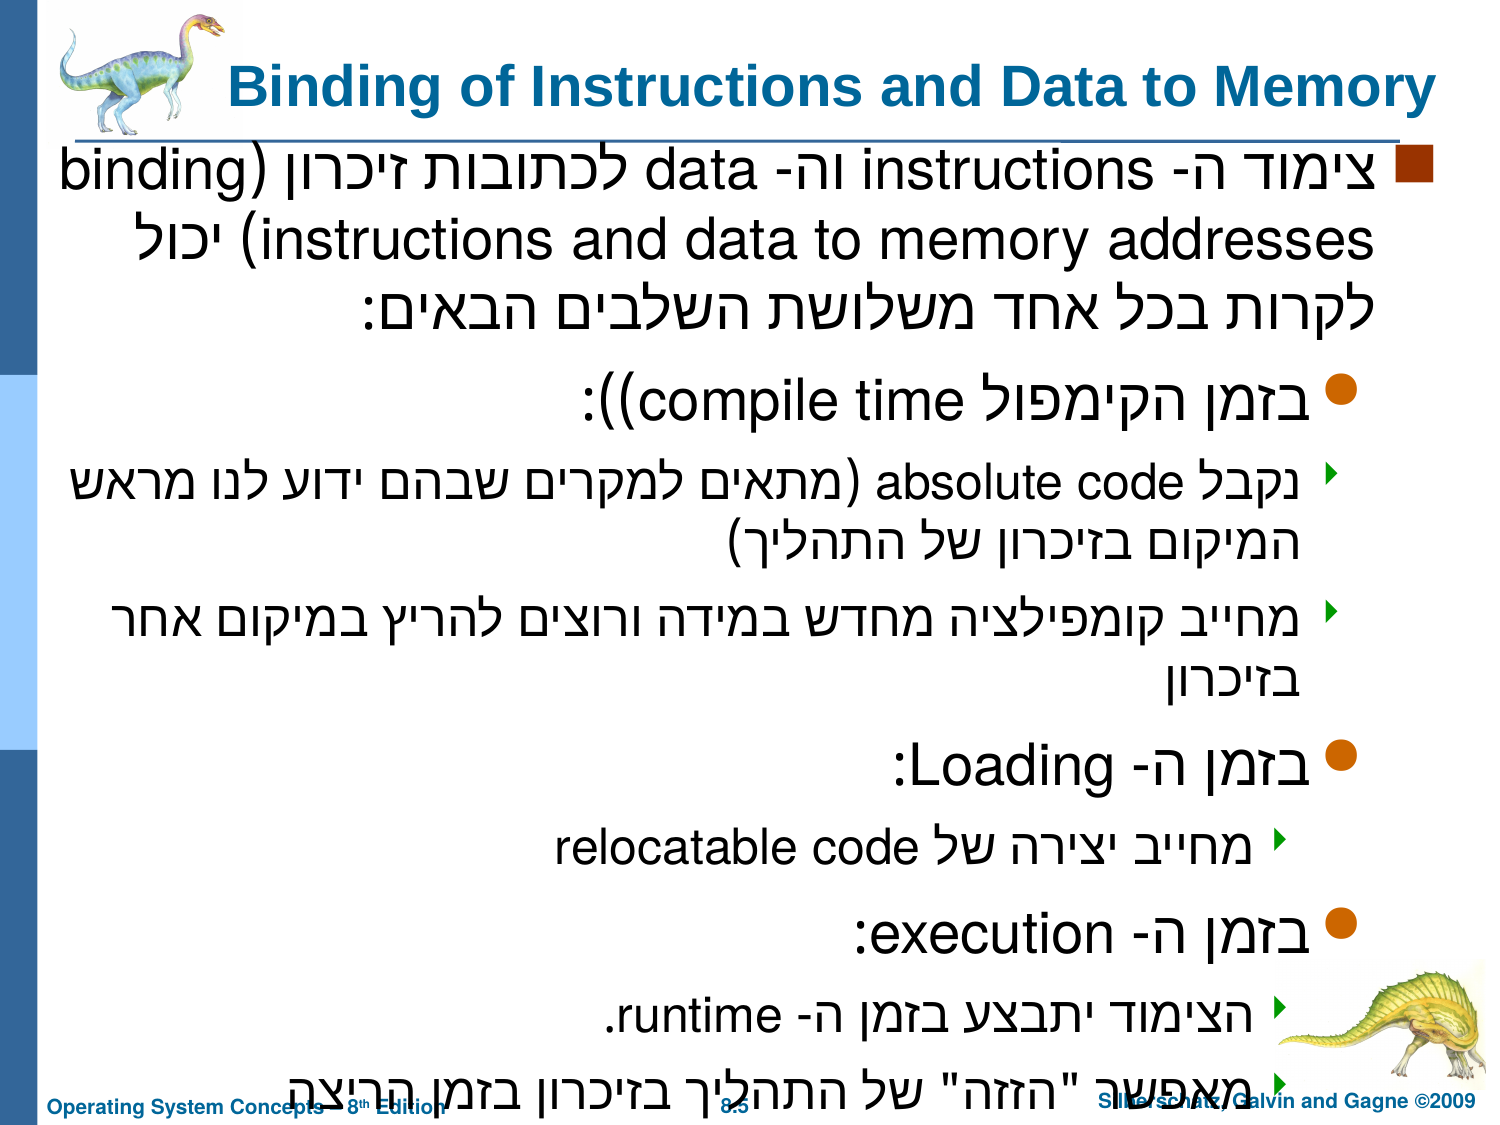

# Binding of Instructions and Data to Memory
צימוד ה- instructions וה- data לכתובות זיכרון (binding instructions and data to memory addresses) יכול לקרות בכל אחד משלושת השלבים הבאים:
בזמן הקימפול compile time)):
נקבל absolute code (מתאים למקרים שבהם ידוע לנו מראש המיקום בזיכרון של התהליך)
מחייב קומפילציה מחדש במידה ורוצים להריץ במיקום אחר בזיכרון
בזמן ה- Loading:
מחייב יצירה של relocatable code
בזמן ה- execution:
הצימוד יתבצע בזמן ה- runtime.
מאפשר "הזזה" של התהליך בזיכרון בזמן הריצה